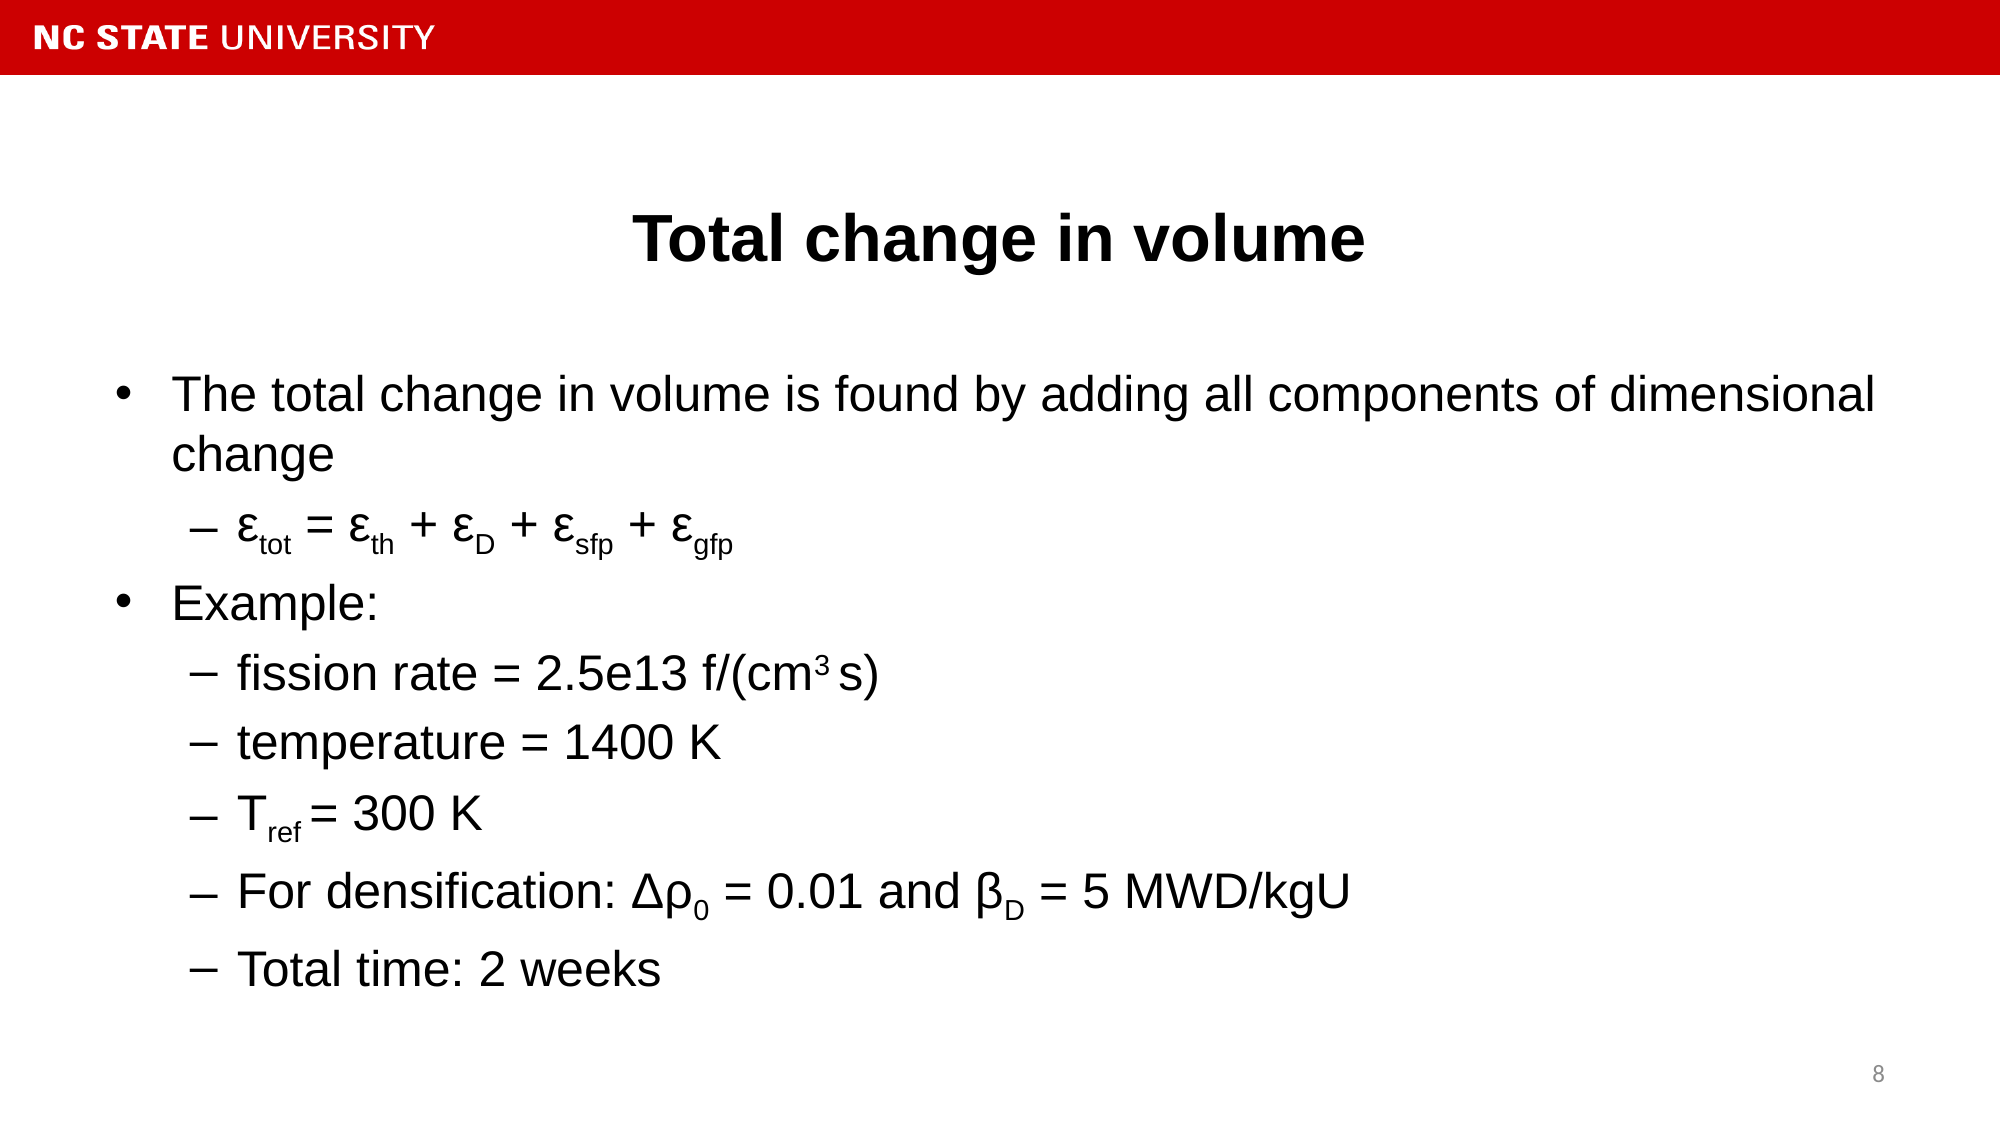

# Total change in volume
The total change in volume is found by adding all components of dimensional change
εtot = εth + εD + εsfp + εgfp
Example:
fission rate = 2.5e13 f/(cm3 s)
temperature = 1400 K
Tref = 300 K
For densification: Δρ0 = 0.01 and βD = 5 MWD/kgU
Total time: 2 weeks
8